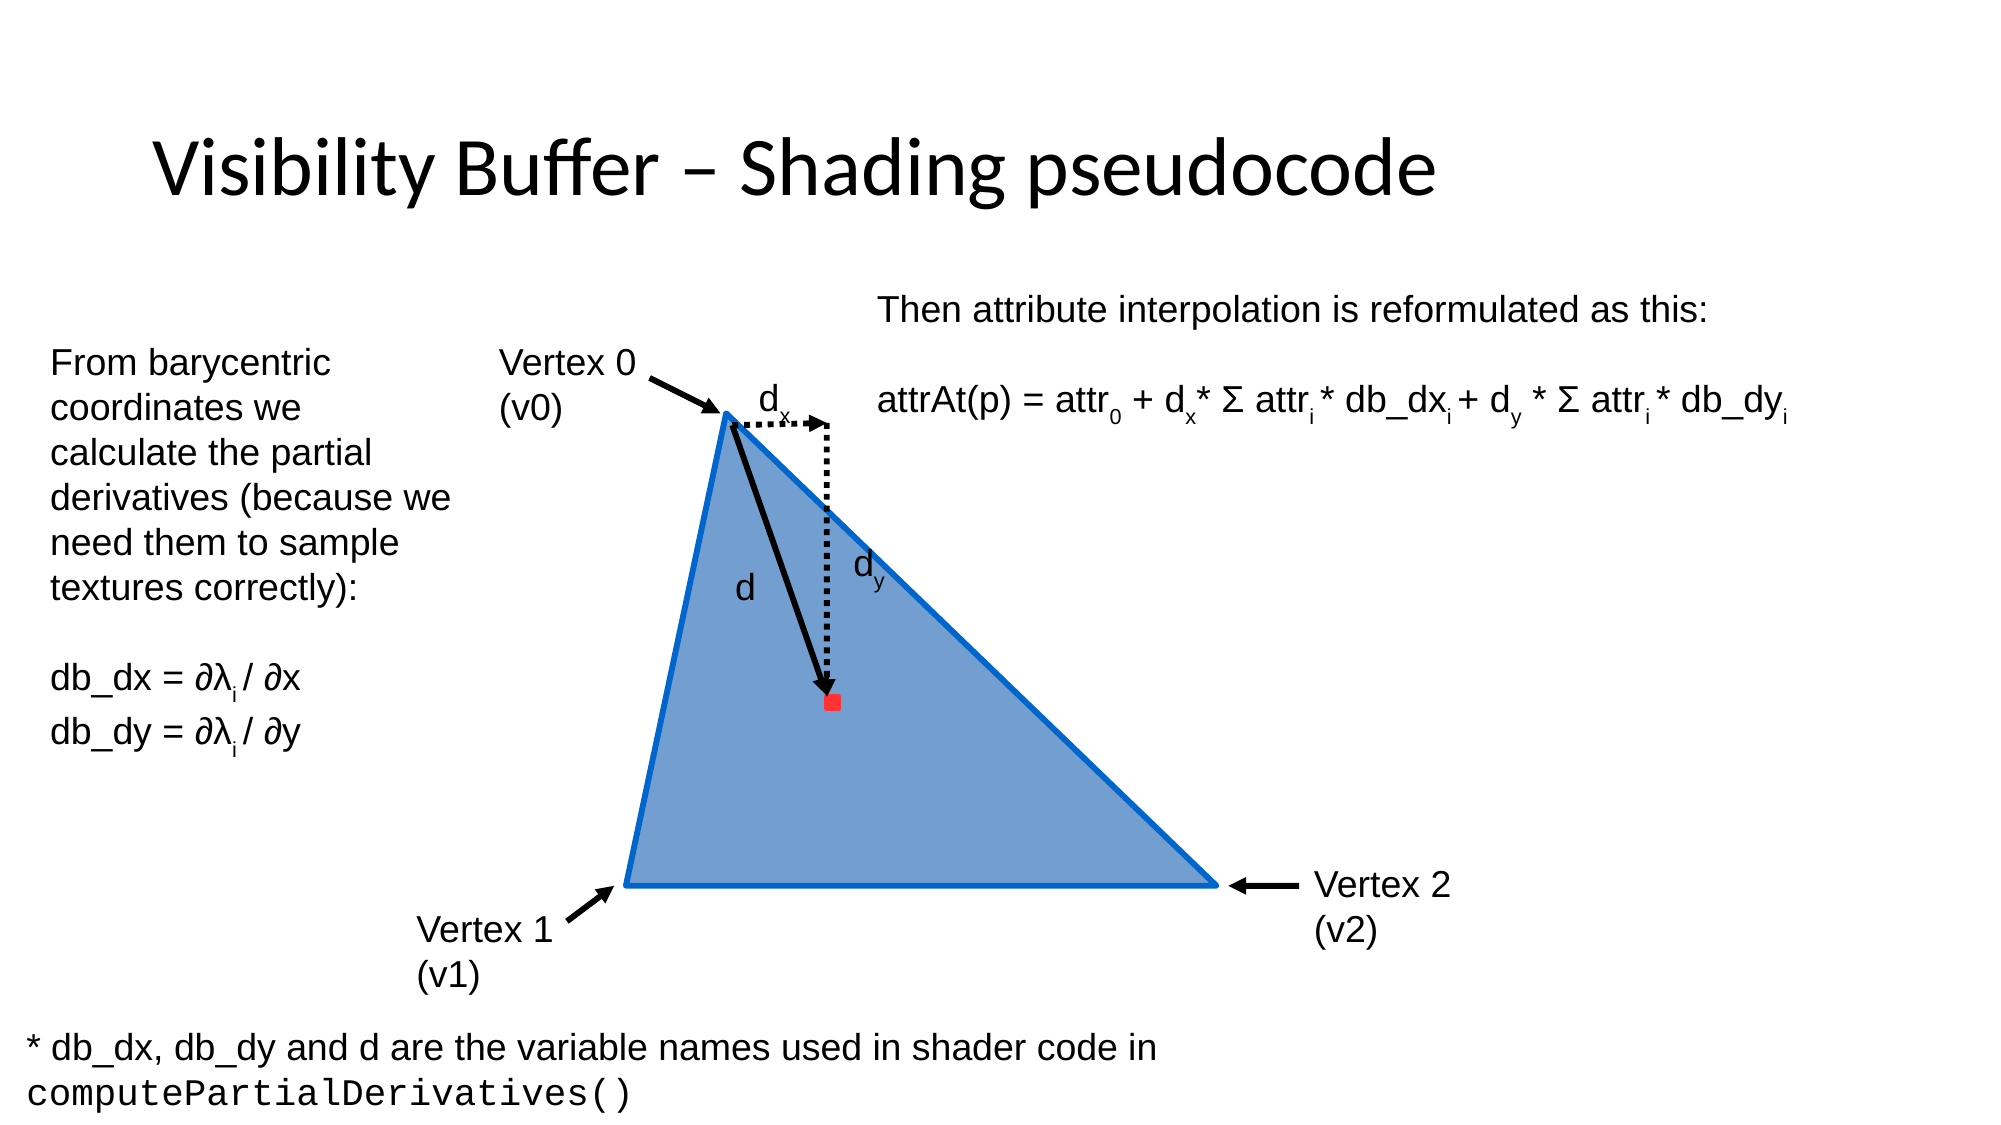

Visibility Buffer – Shading pseudocode
Then attribute interpolation is reformulated as this:

attrAt(p) = attr0 + dx* Σ attri * db_dxi + dy * Σ attri * db_dyi

From barycentric coordinates we calculate the partial derivatives (because we need them to sample textures correctly):

db_dx = ∂λi / ∂x
db_dy = ∂λi / ∂y
Vertex 0 (v0)
dx

dy
d

Vertex 2
(v2)

Vertex 1
(v1)
* db_dx, db_dy and d are the variable names used in shader code in computePartialDerivatives()